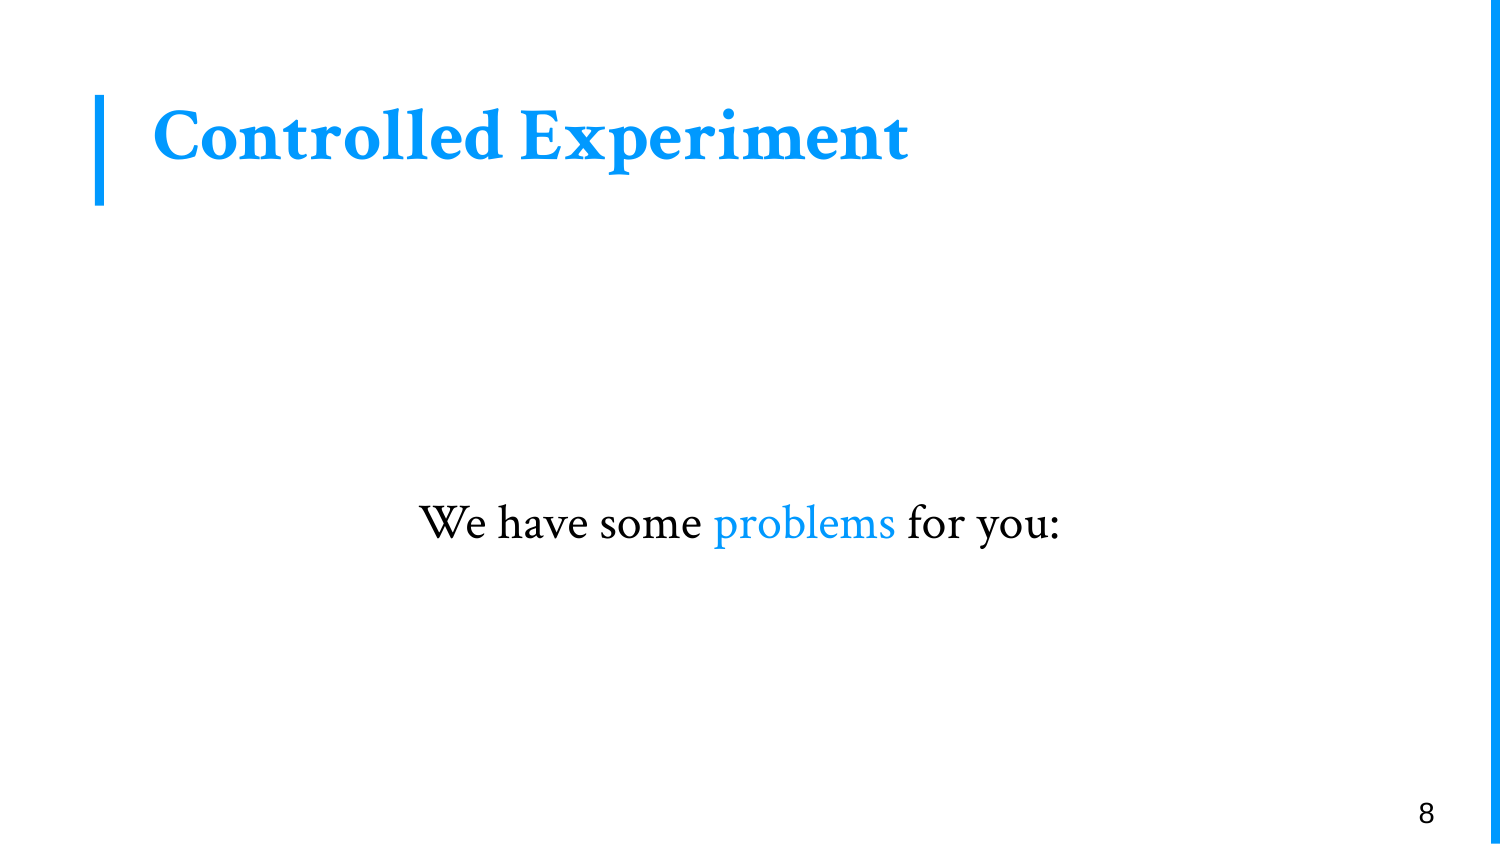

# Controlled Experiment

We have some problems for you:
8